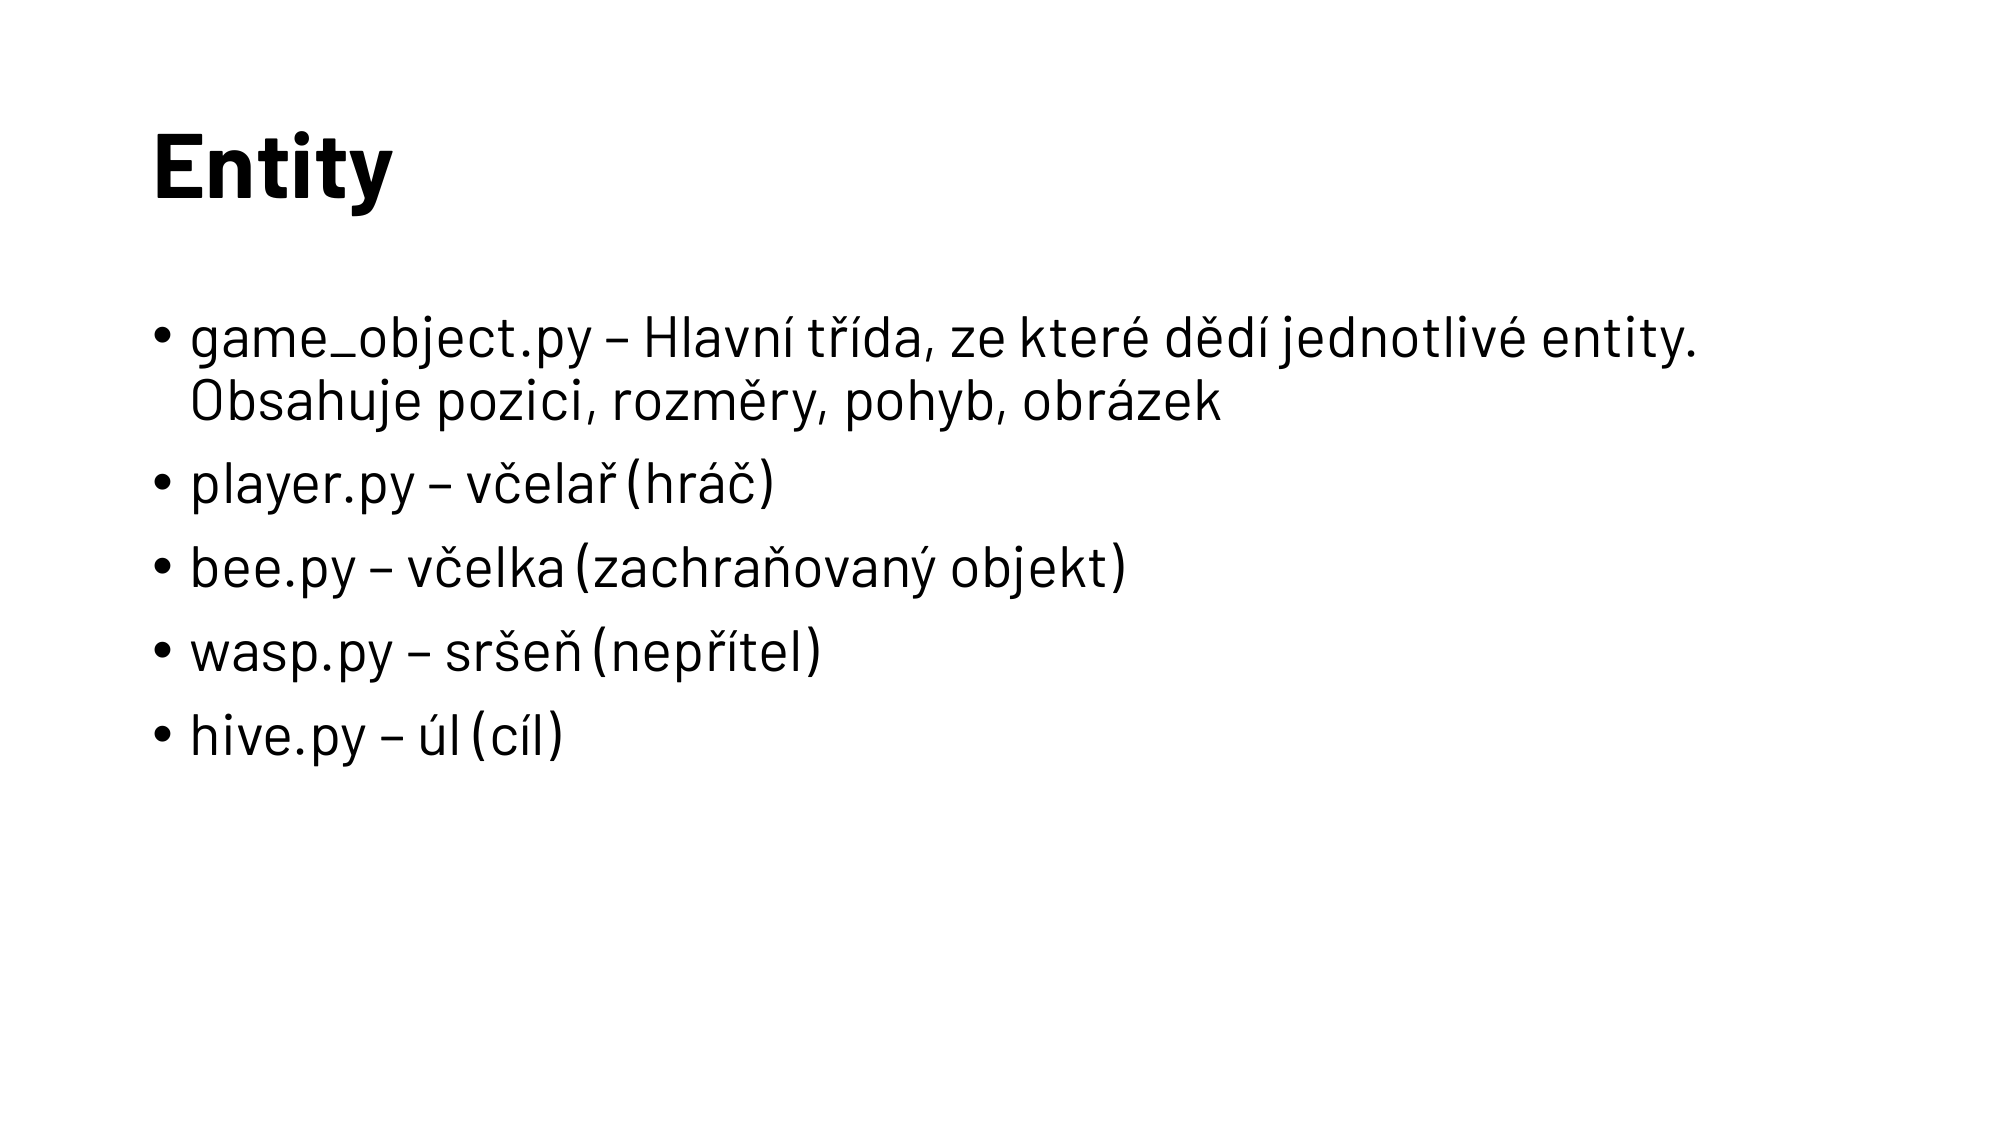

# Entity
game_object.py – Hlavní třída, ze které dědí jednotlivé entity. Obsahuje pozici, rozměry, pohyb, obrázek
player.py – včelař (hráč)
bee.py – včelka (zachraňovaný objekt)
wasp.py – sršeň (nepřítel)
hive.py – úl (cíl)